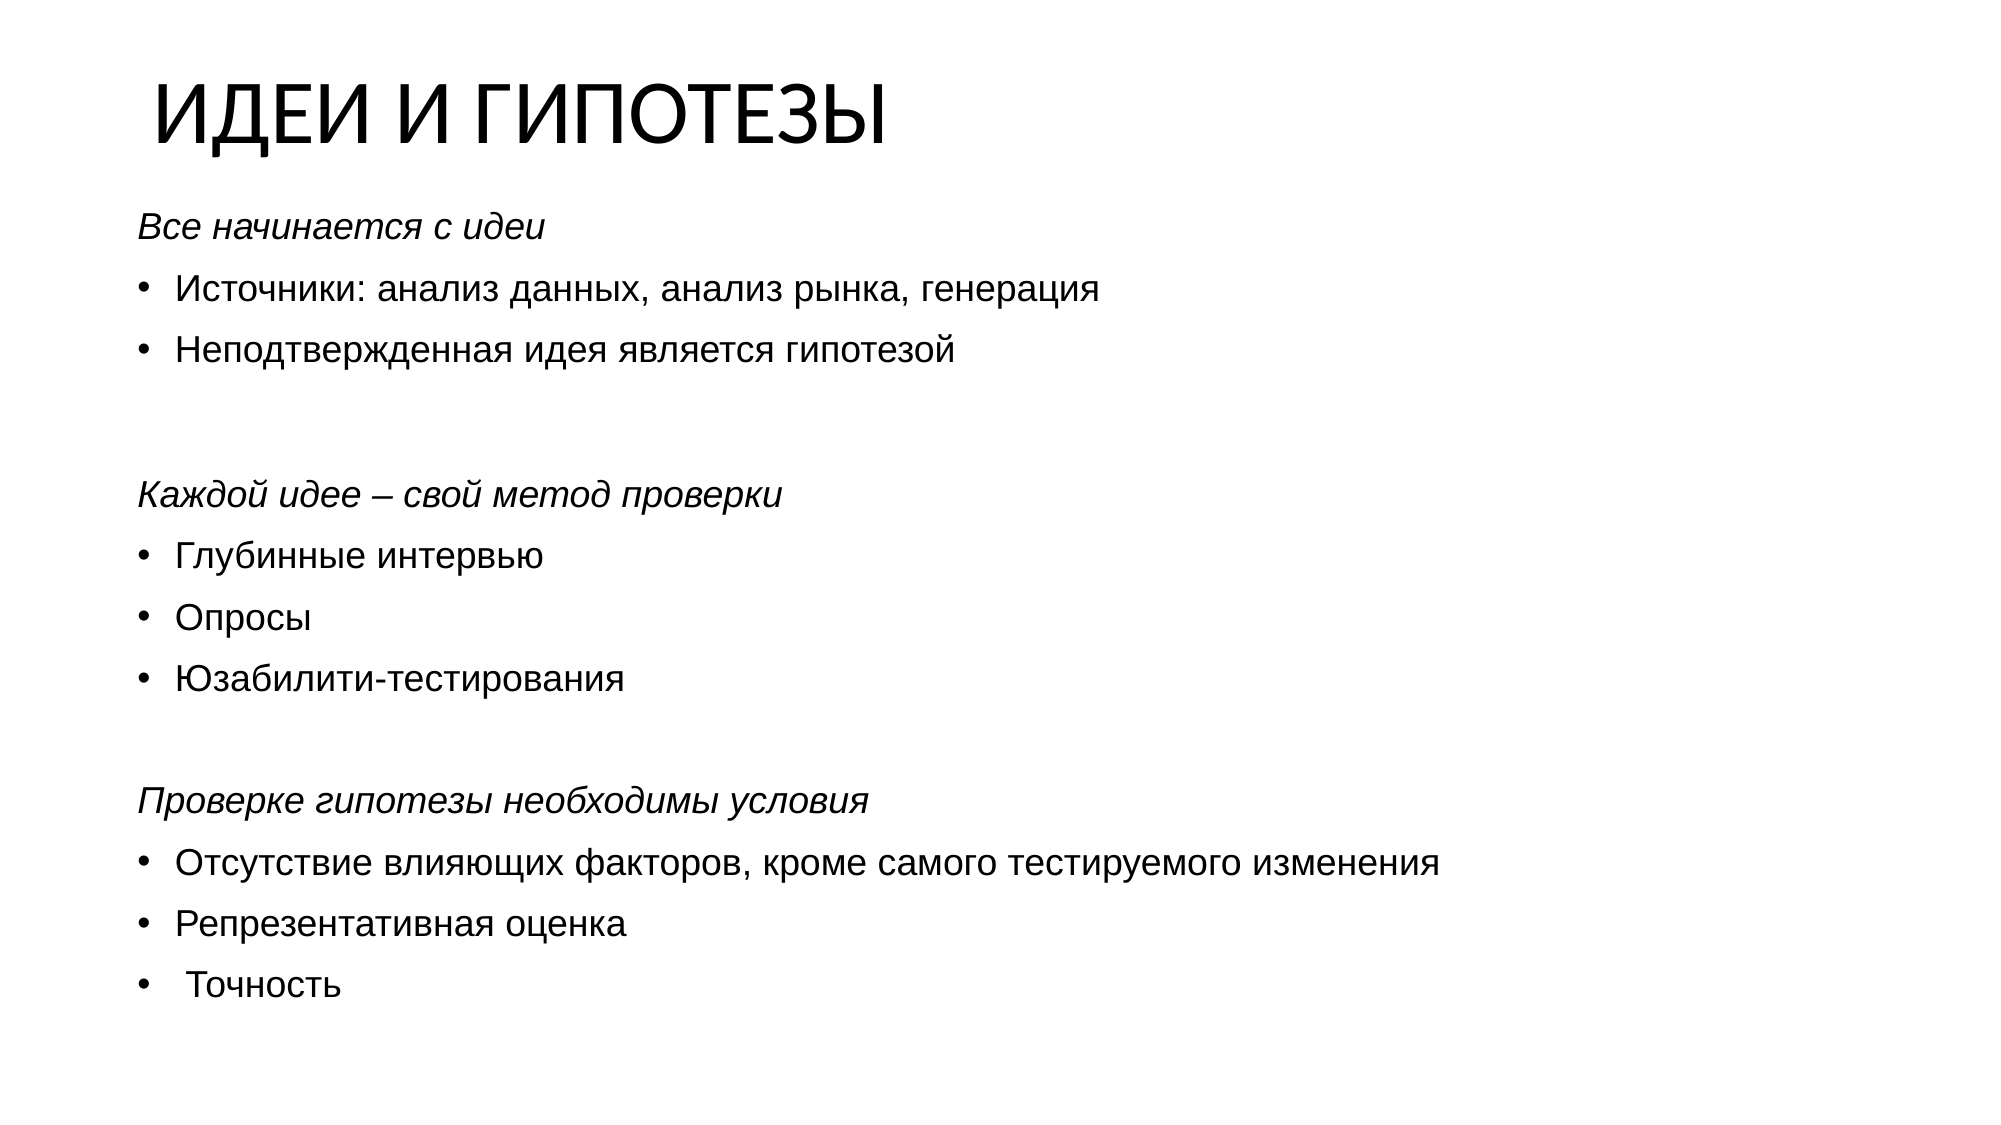

# ИДЕИ И ГИПОТЕЗЫ
Все начинается с идеи
Источники: анализ данных, анализ рынка, генерация
Неподтвержденная идея является гипотезой

Каждой идее – свой метод проверки
Глубинные интервью
Опросы
Юзабилити-тестирования

Проверке гипотезы необходимы условия
Отсутствие влияющих факторов, кроме самого тестируемого изменения
Репрезентативная оценка
 Точность